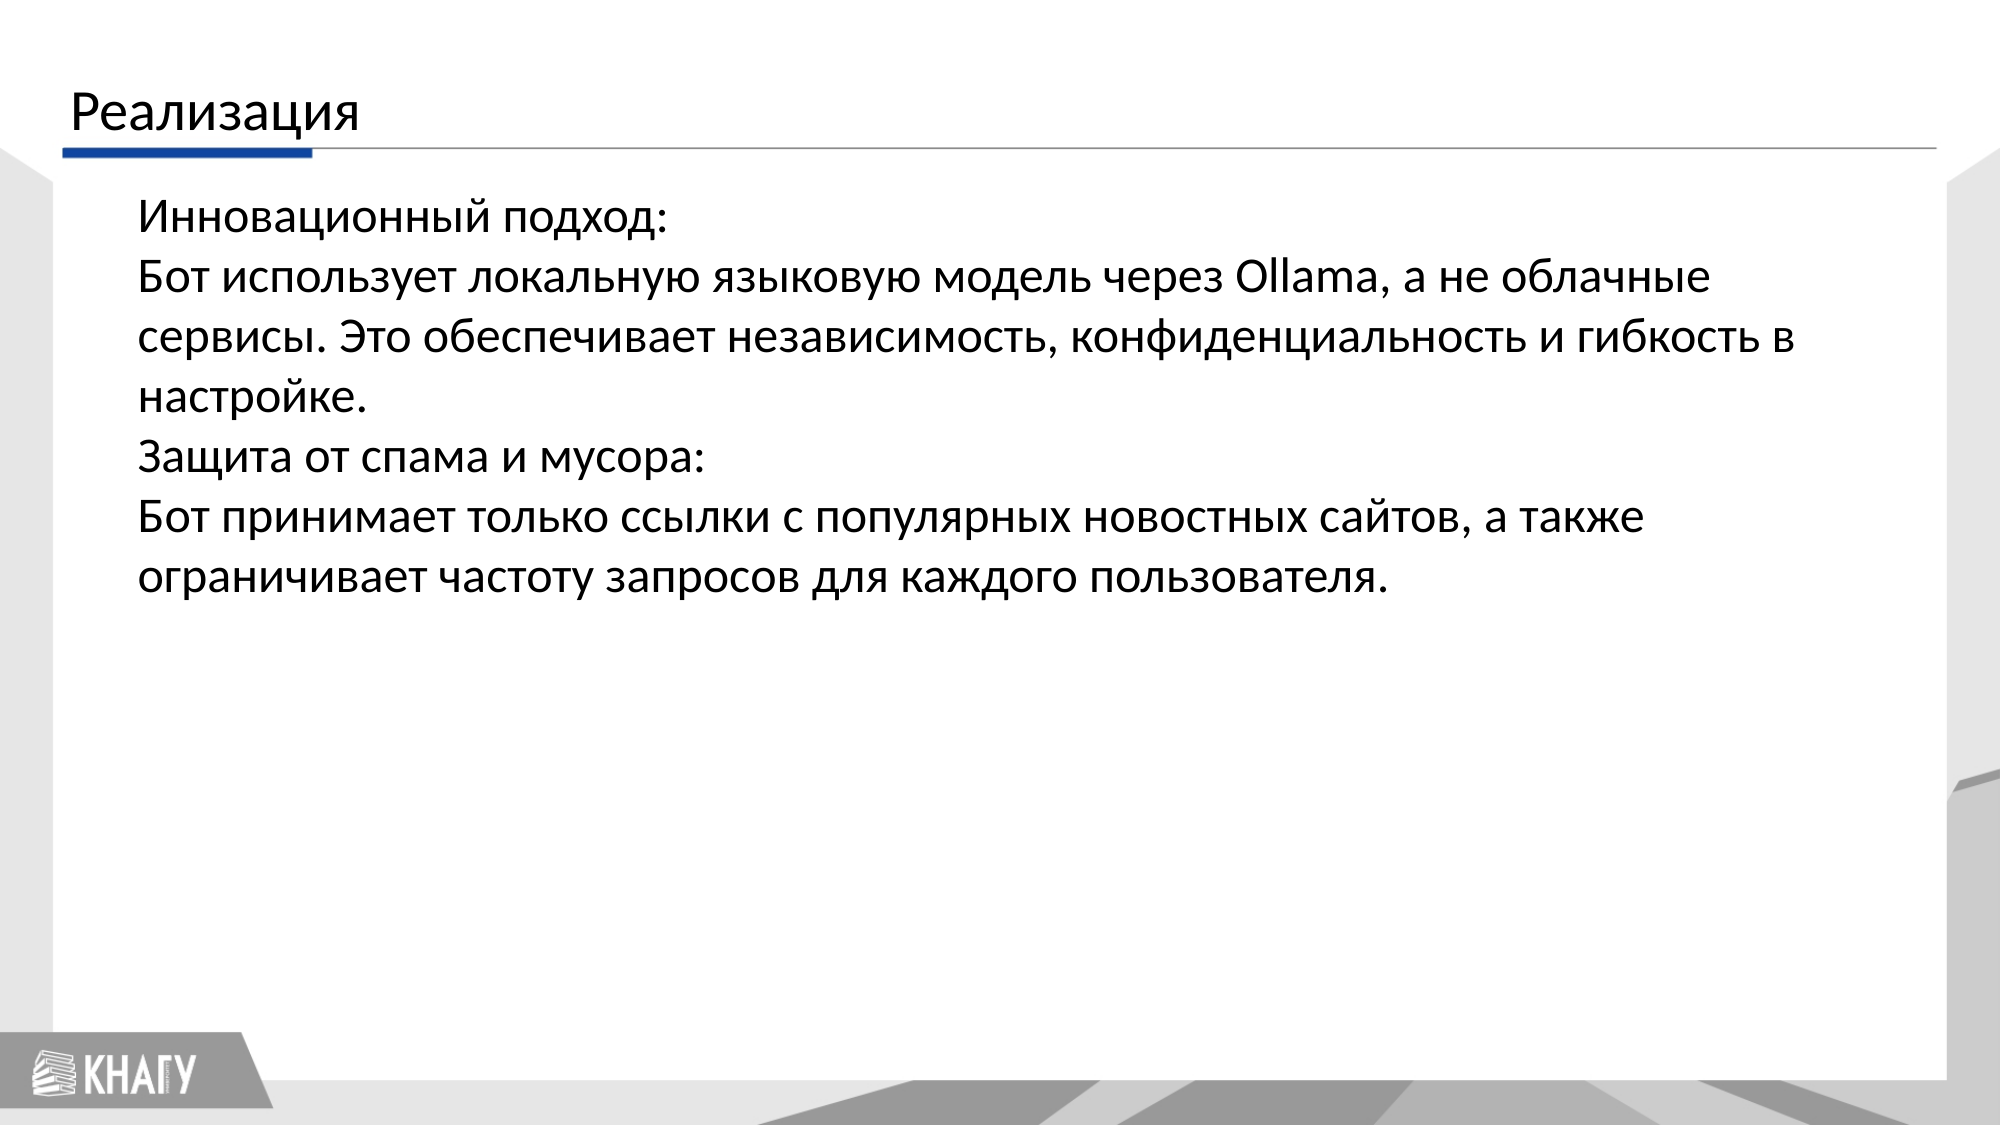

# Реализация
Инновационный подход:
Бот использует локальную языковую модель через Ollama, а не облачные сервисы. Это обеспечивает независимость, конфиденциальность и гибкость в настройке.
Защита от спама и мусора:
Бот принимает только ссылки с популярных новостных сайтов, а также ограничивает частоту запросов для каждого пользователя.